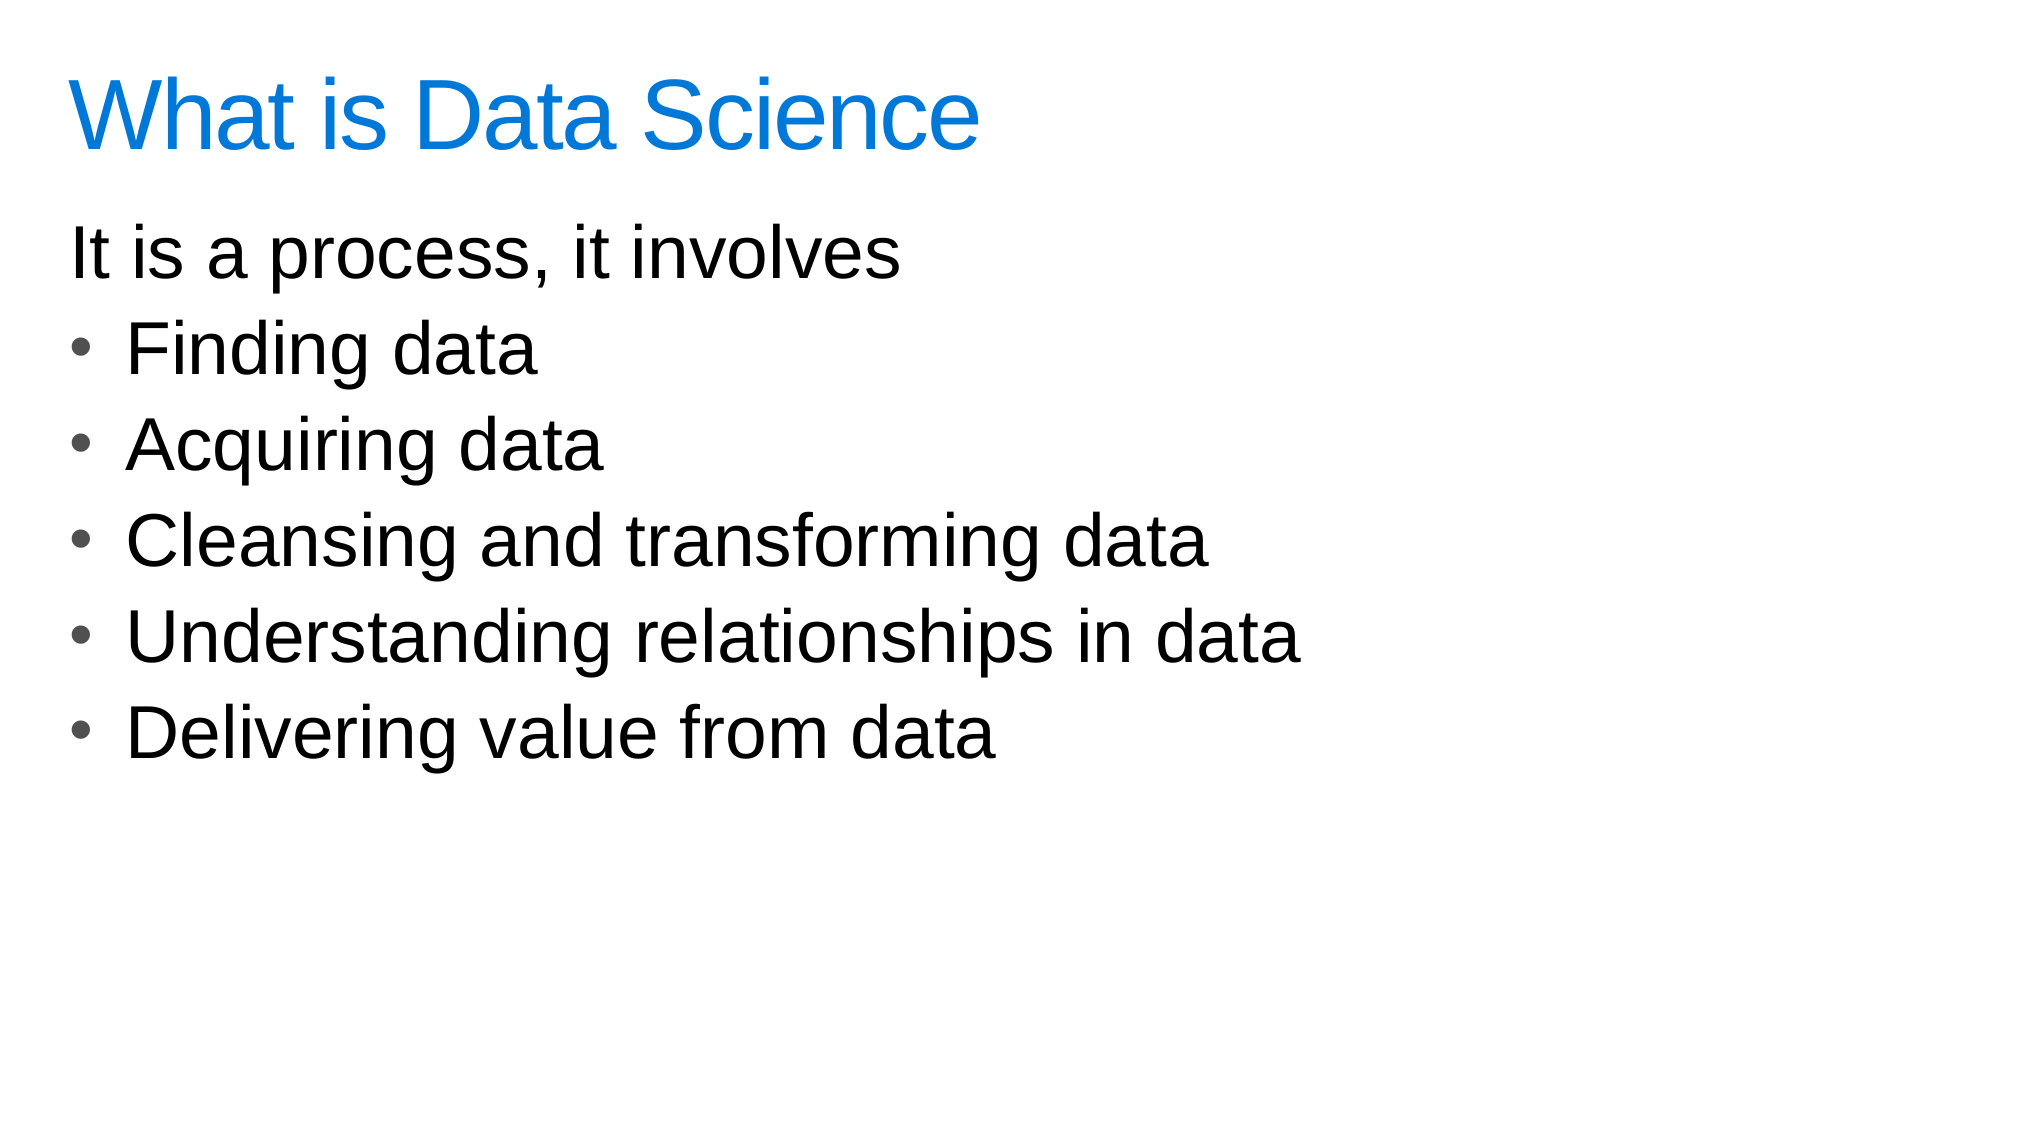

# What is Data Science
It is a process, it involves
Finding data
Acquiring data
Cleansing and transforming data
Understanding relationships in data
Delivering value from data